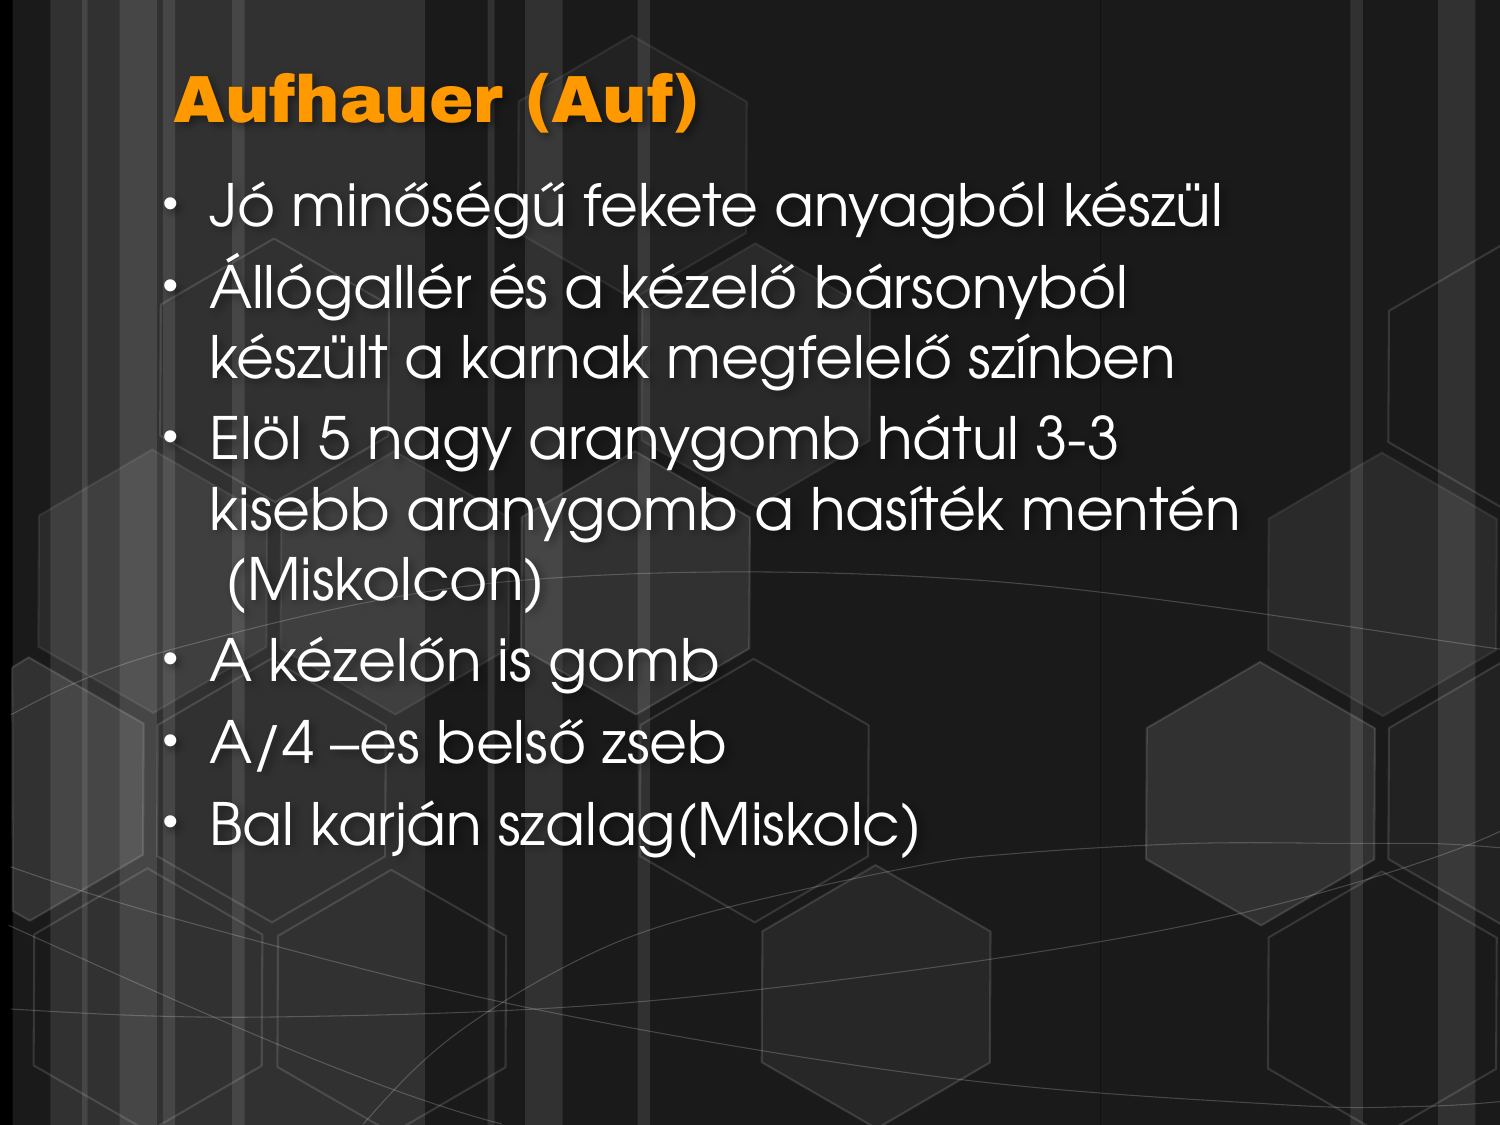

# Aufhauer (Auf)
Jó minőségű fekete anyagból készül
Állógallér és a kézelő bársonyból készült a karnak megfelelő színben
Elöl 5 nagy aranygomb hátul 3-3 kisebb aranygomb a hasíték mentén  (Miskolcon)
A kézelőn is gomb
A/4 –es belső zseb
Bal karján szalag(Miskolc)